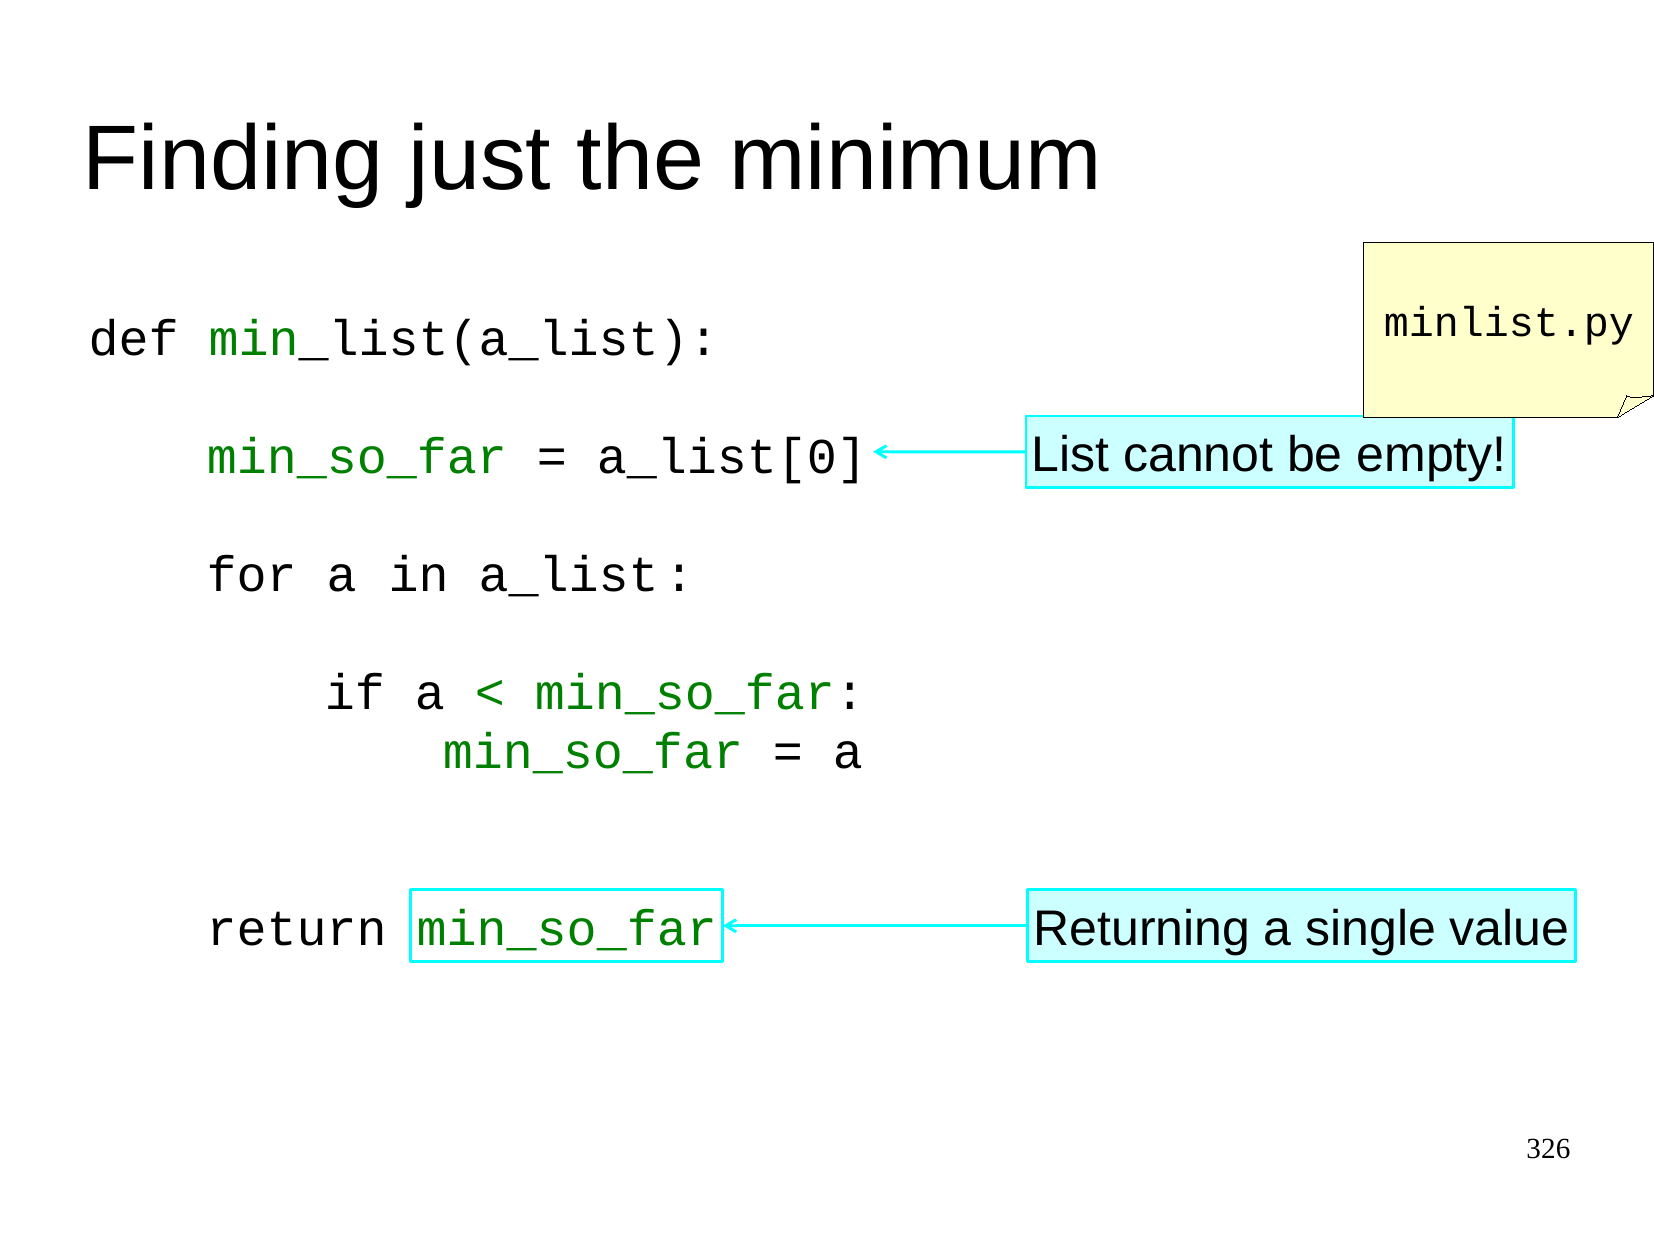

Finding just the minimum
minlist.py
def min_list(a_list):
List cannot be empty!
min_so_far = a_list[0]
for
a
in
a_list
:
if a < min_so_far:
min_so_far = a
return
min_so_far
Returning a single value
326